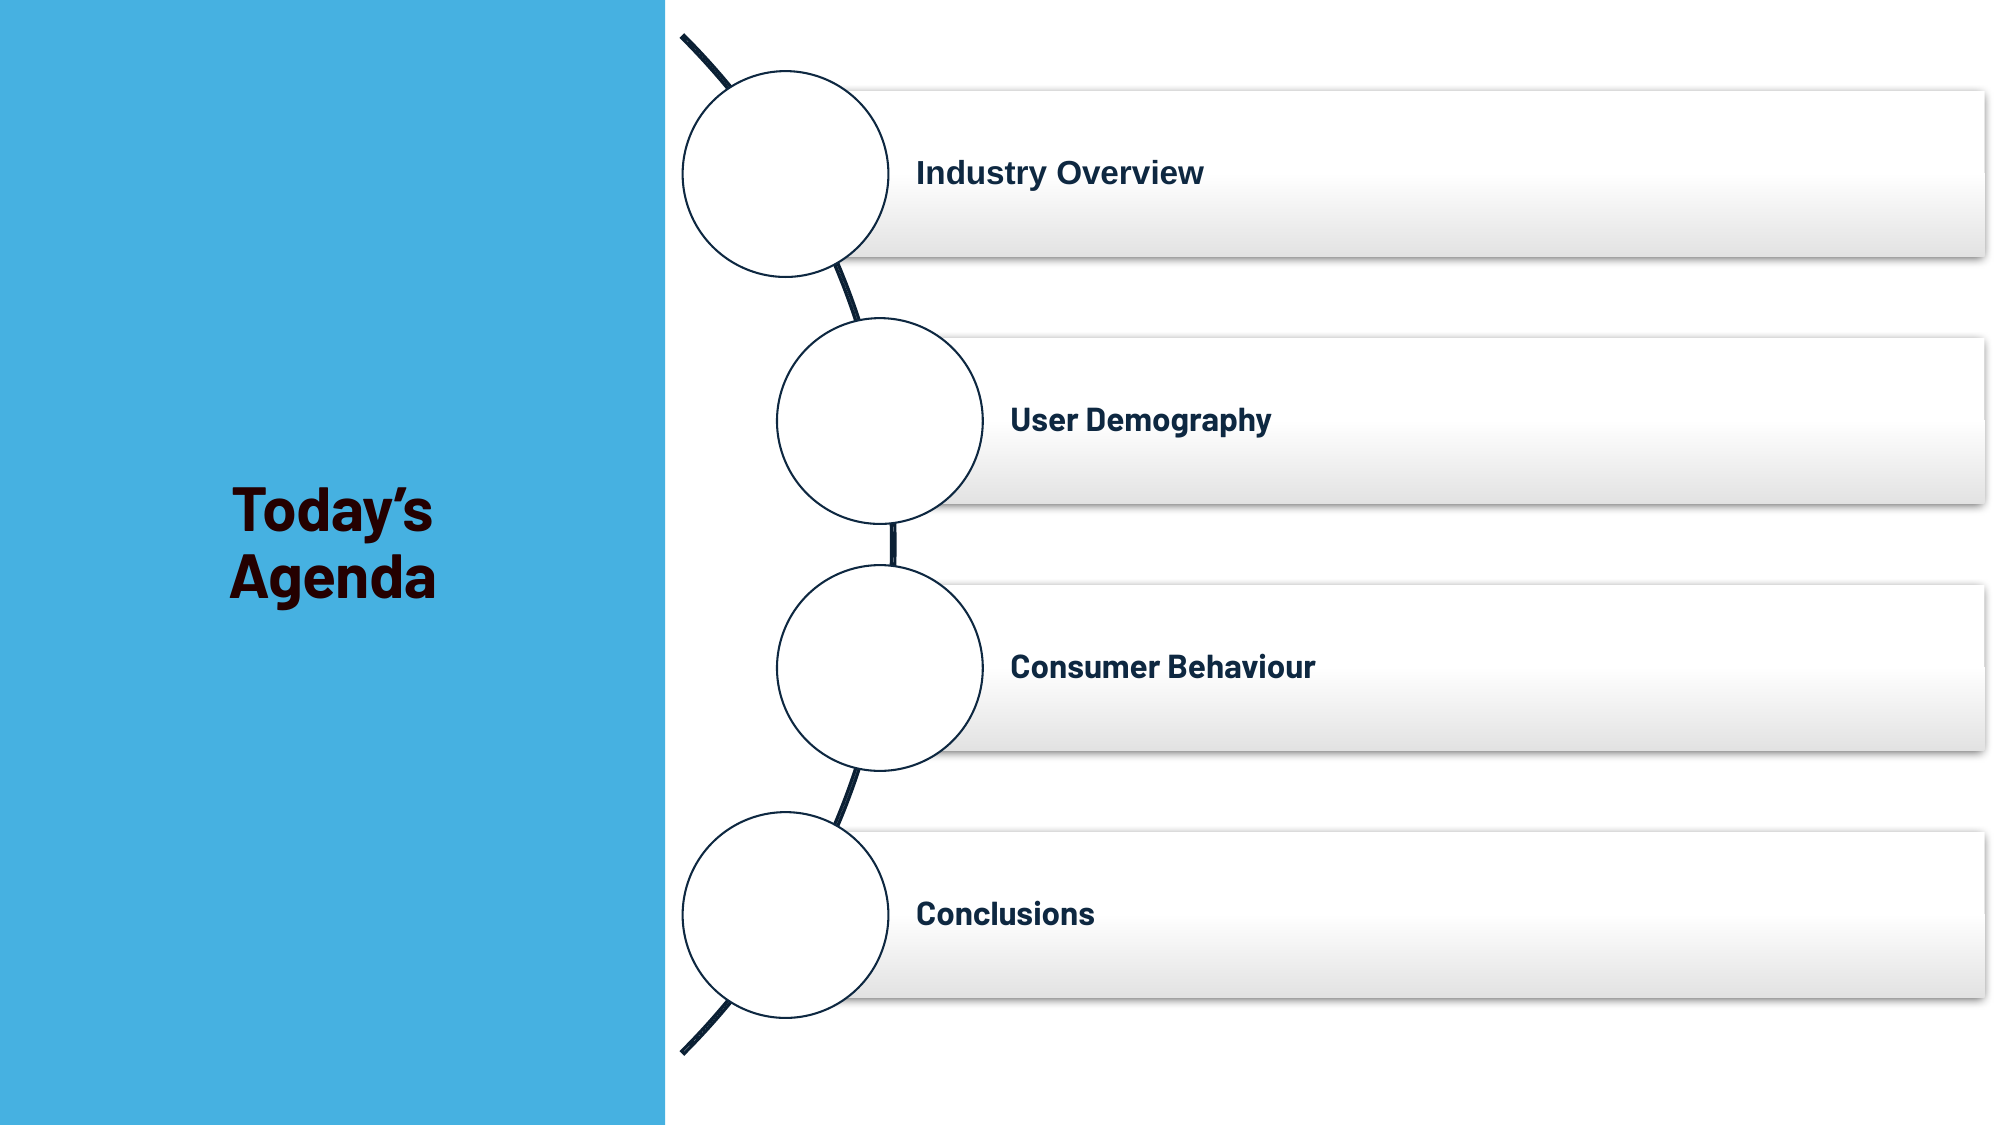

Today’s
Agenda
Industry Overview
User Demography
Consumer Behaviour
Conclusions